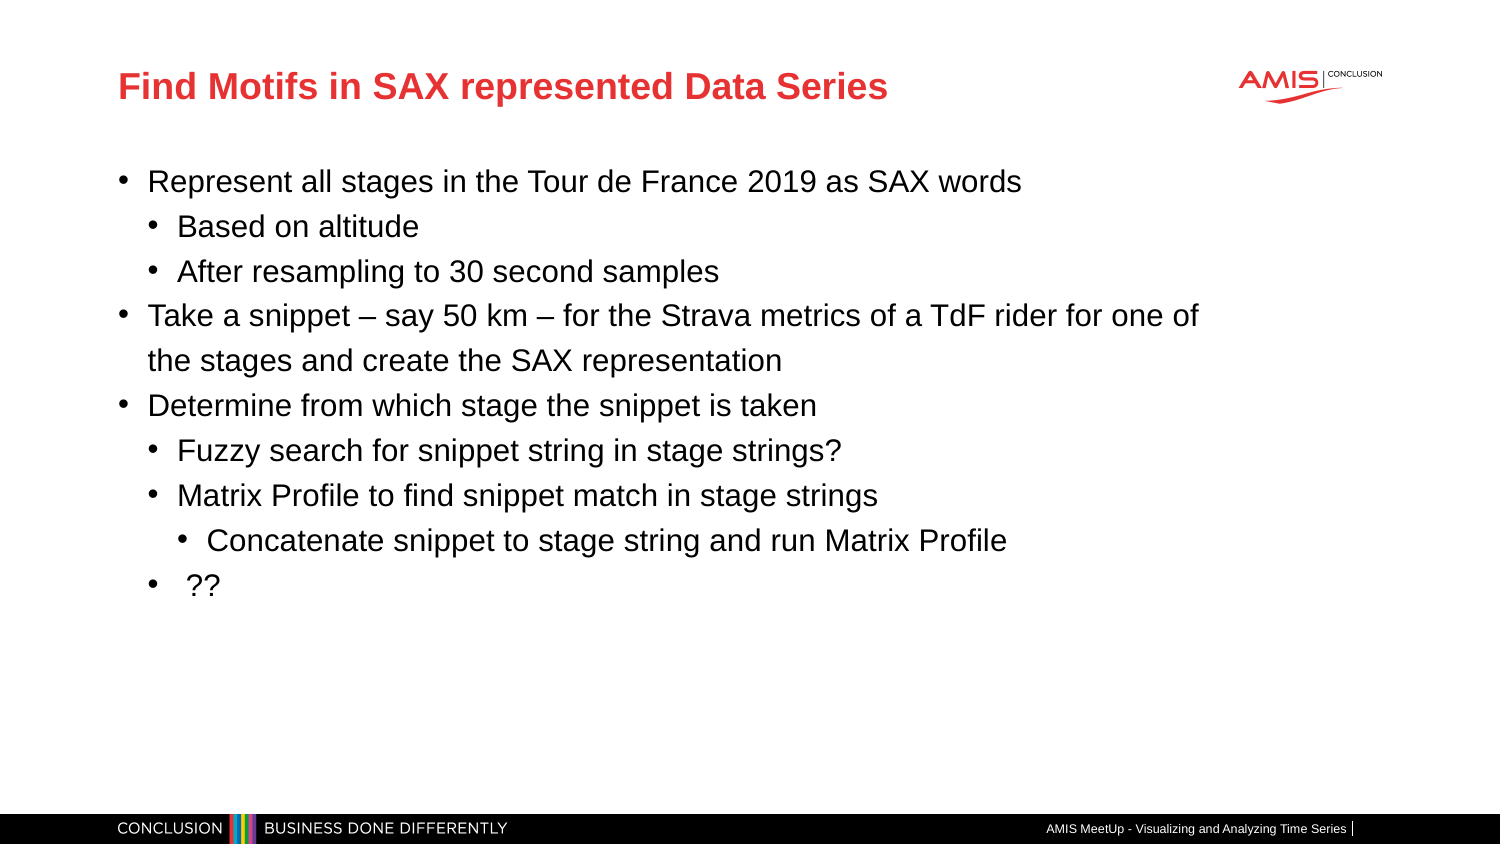

# Find Motifs in SAX represented Data Series
Represent all stages in the Tour de France 2019 as SAX words
Based on altitude
After resampling to 30 second samples
Take a snippet – say 50 km – for the Strava metrics of a TdF rider for one of the stages and create the SAX representation
Determine from which stage the snippet is taken
Fuzzy search for snippet string in stage strings?
Matrix Profile to find snippet match in stage strings
Concatenate snippet to stage string and run Matrix Profile
 ??
AMIS MeetUp - Visualizing and Analyzing Time Series